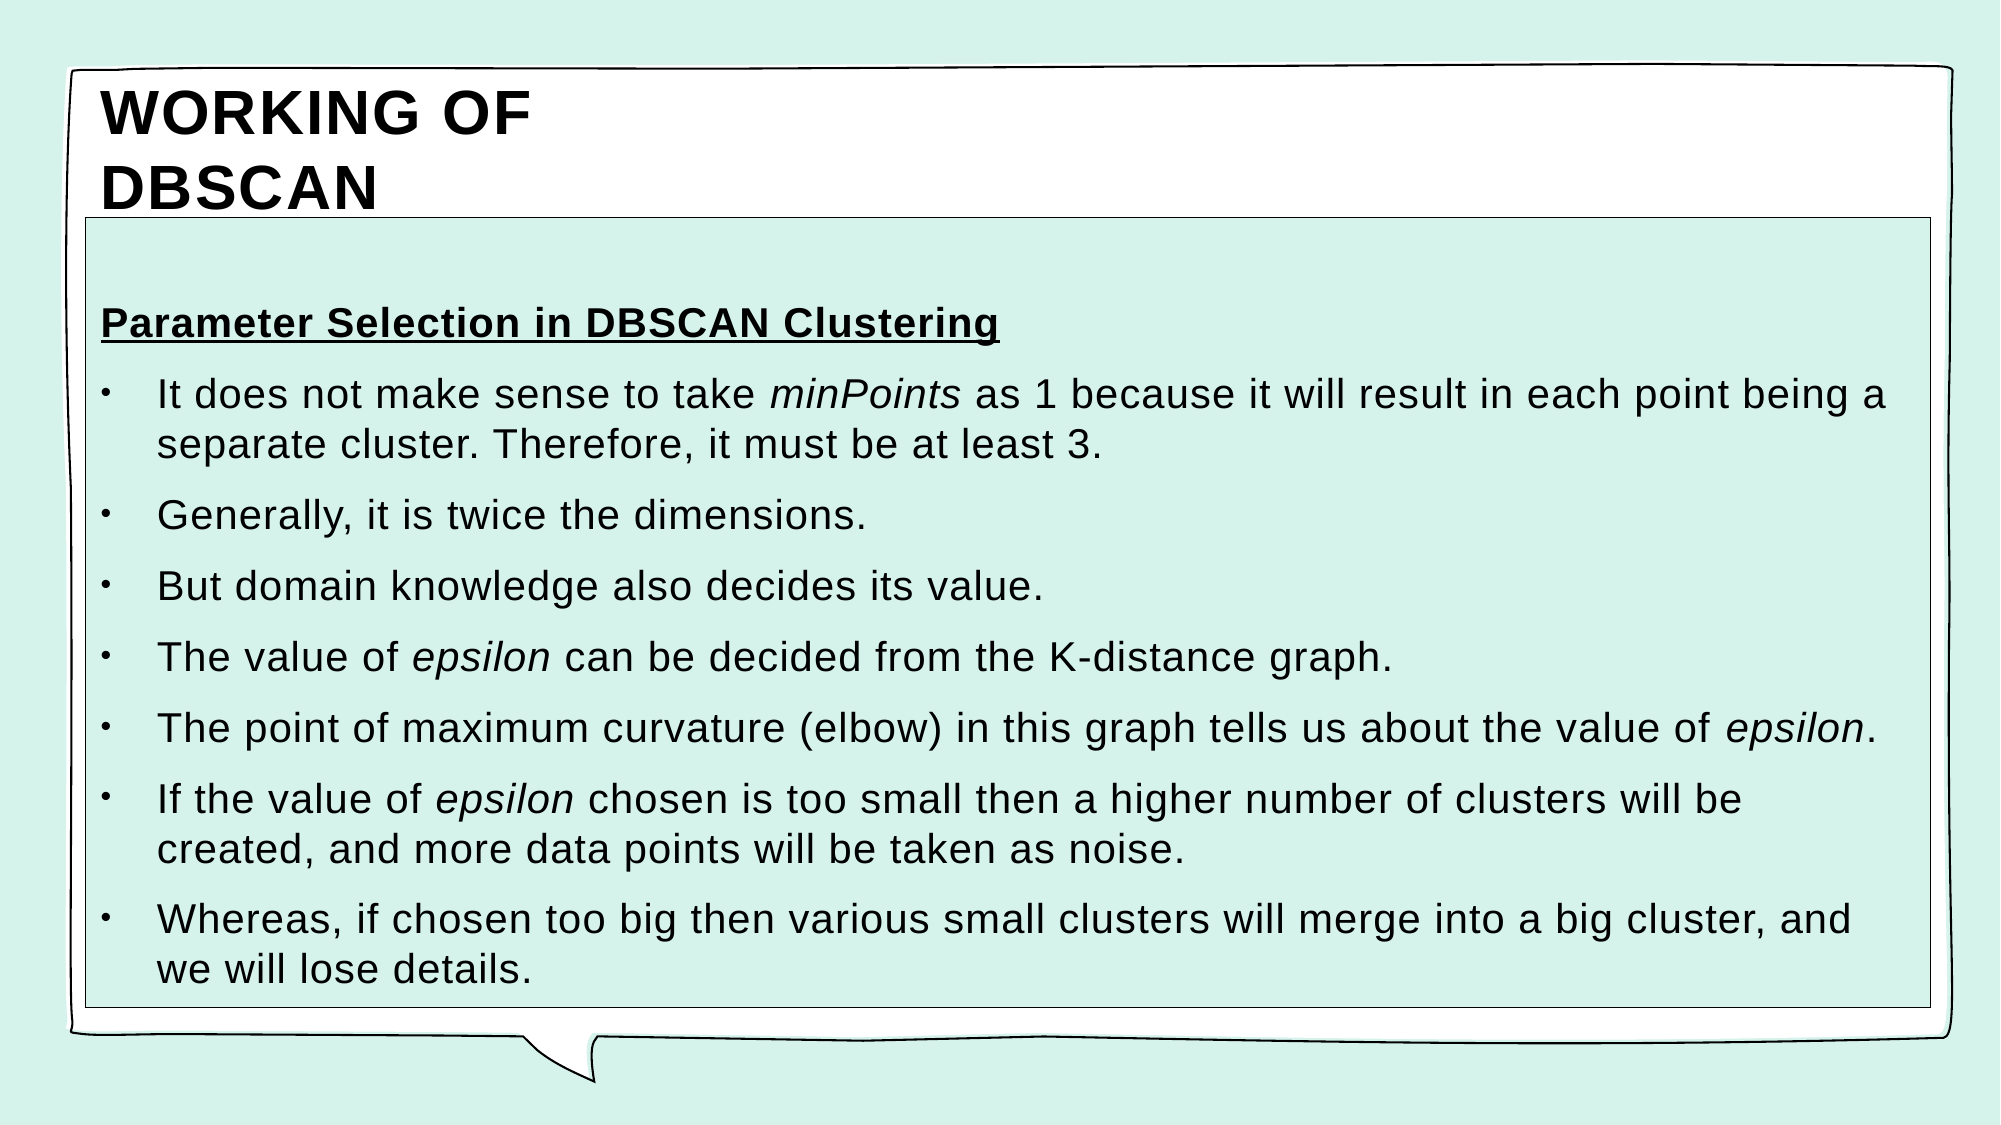

# WORKING OF DBSCAN

Parameter Selection in DBSCAN Clustering
It does not make sense to take minPoints as 1 because it will result in each point being a separate cluster. Therefore, it must be at least 3.
Generally, it is twice the dimensions.
But domain knowledge also decides its value.
The value of epsilon can be decided from the K-distance graph.
The point of maximum curvature (elbow) in this graph tells us about the value of epsilon.
If the value of epsilon chosen is too small then a higher number of clusters will be created, and more data points will be taken as noise.
Whereas, if chosen too big then various small clusters will merge into a big cluster, and we will lose details.